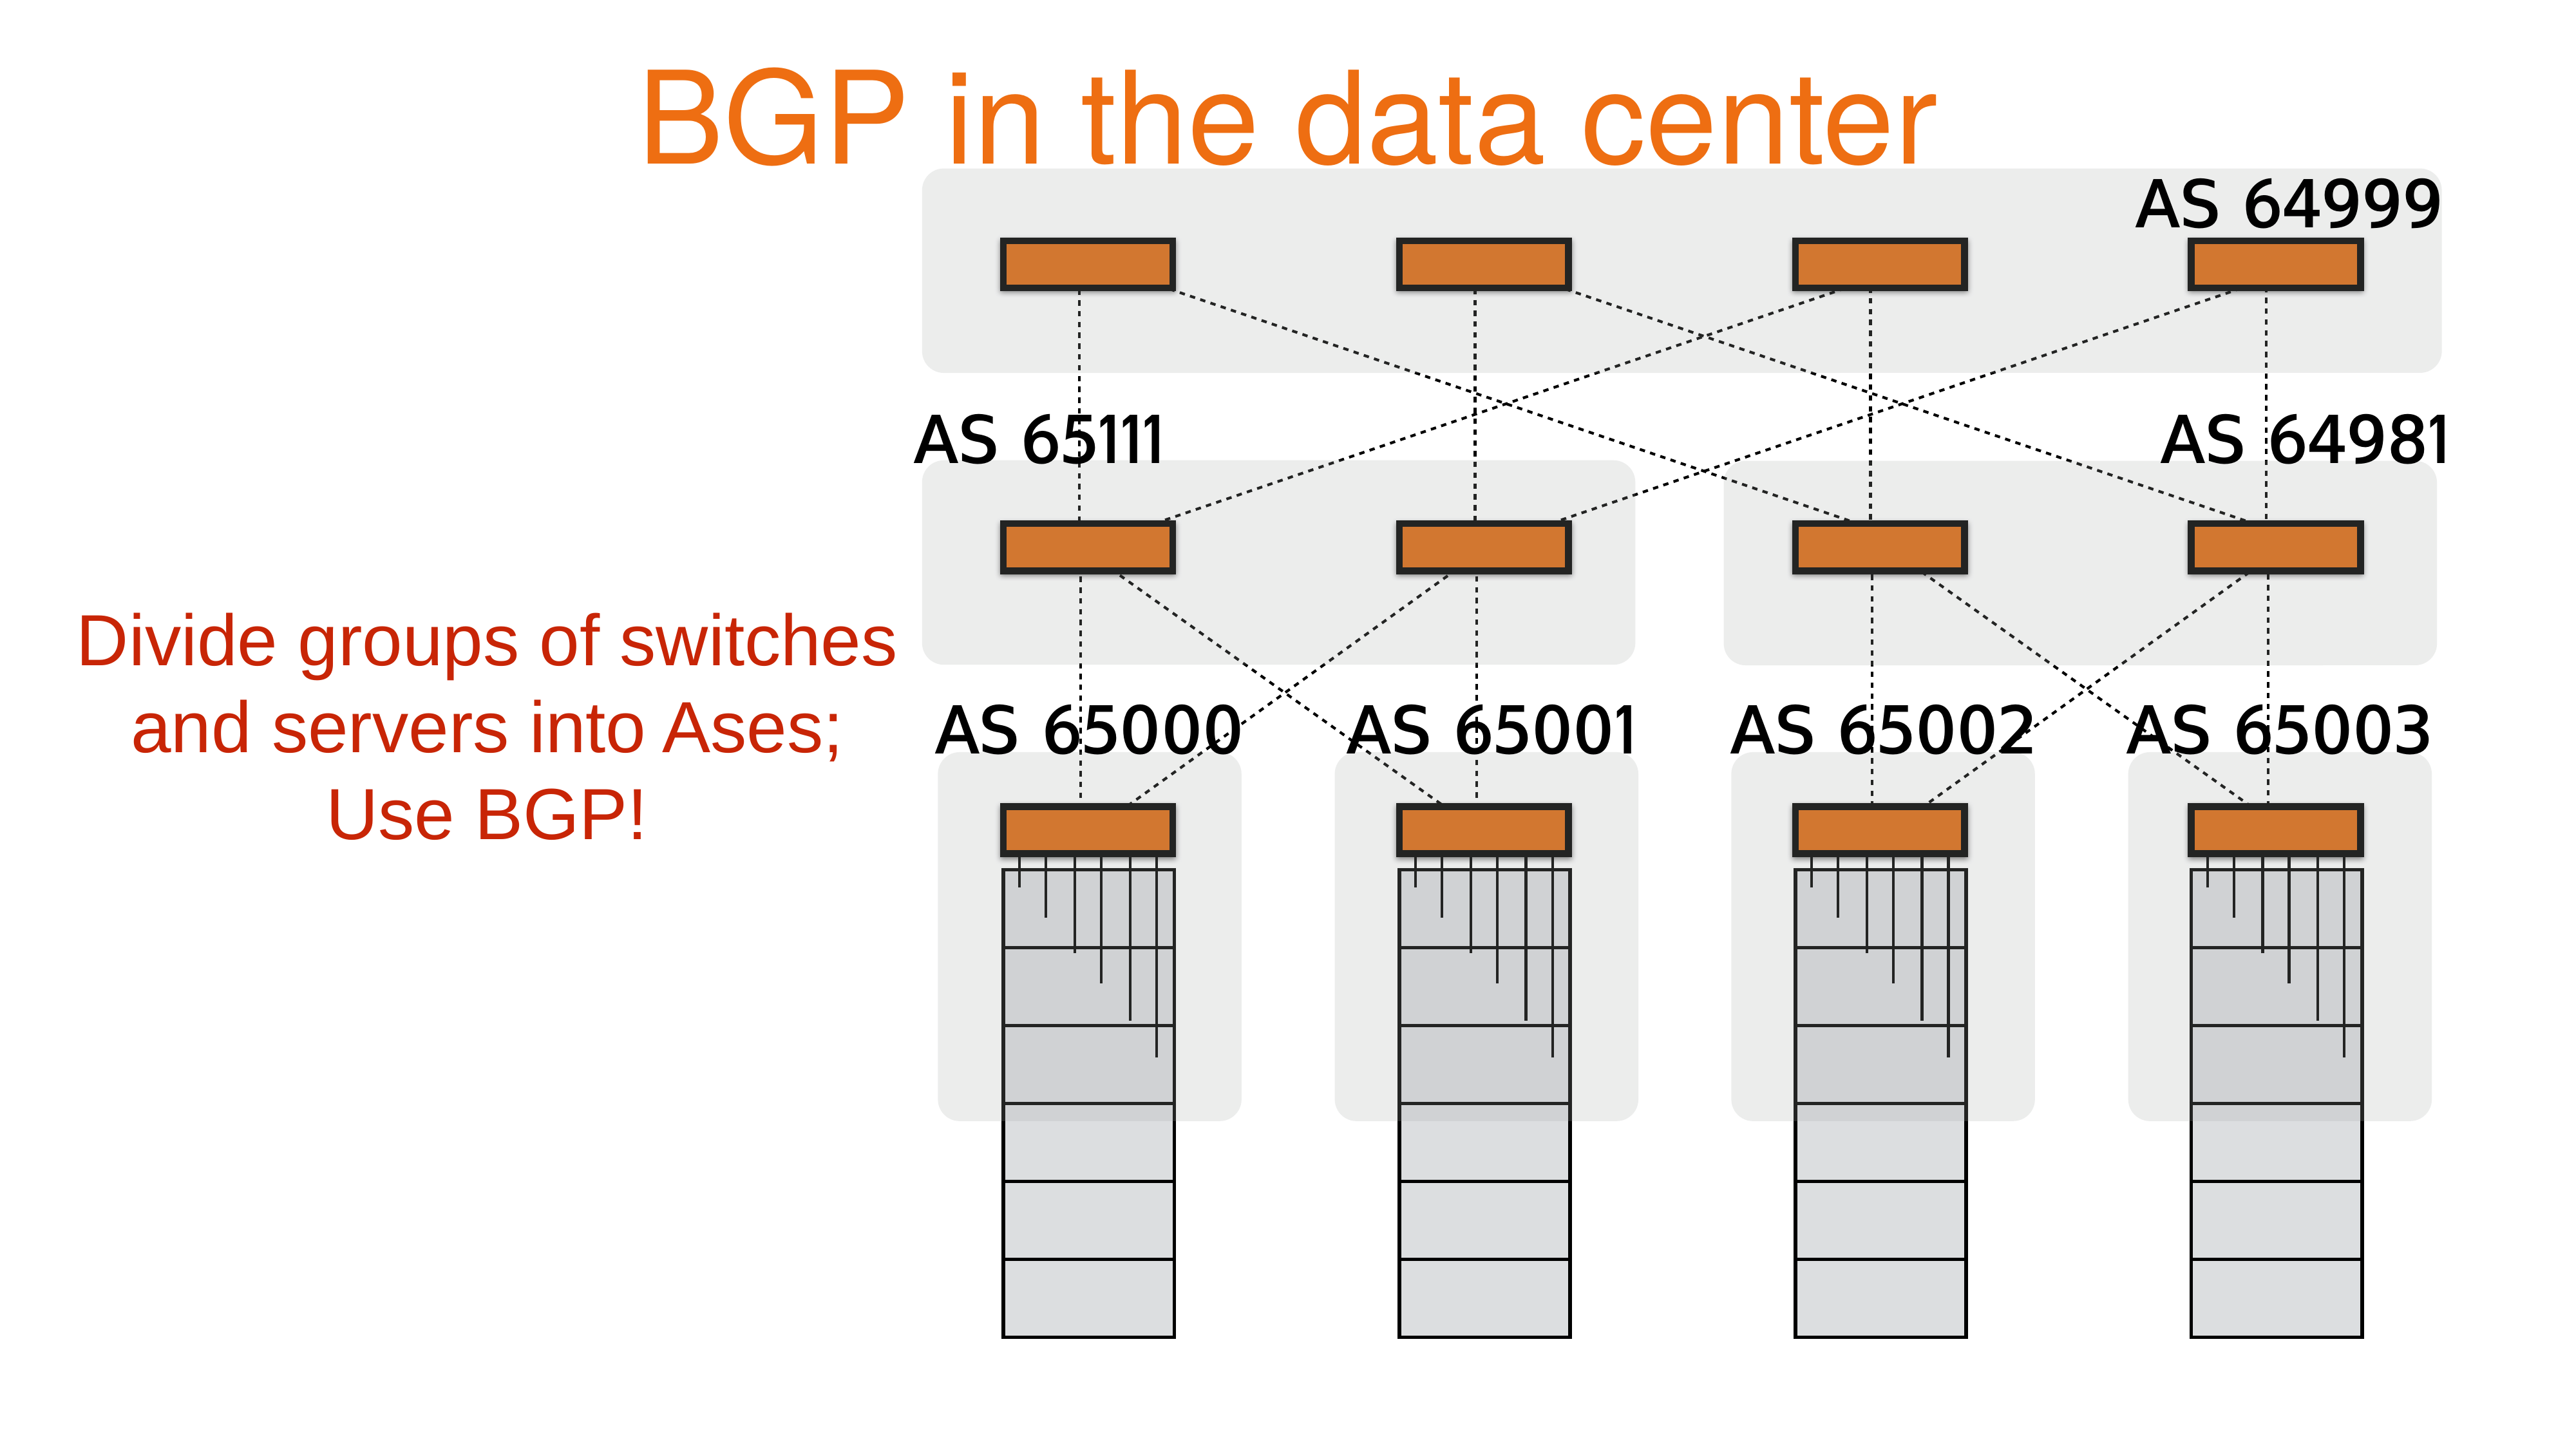

# BGP in the data center
AS 64999

AS 65111

AS 64981

AS 65000

AS 65001

AS 65002

AS 65003

Divide groups of switches and servers into Ases;
Use BGP!

|  |
| --- |
|  |
|  |
|  |
|  |
|  |
|  |
| --- |
|  |
|  |
|  |
|  |
|  |
|  |
| --- |
|  |
|  |
|  |
|  |
|  |
|  |
| --- |
|  |
|  |
|  |
|  |
|  |